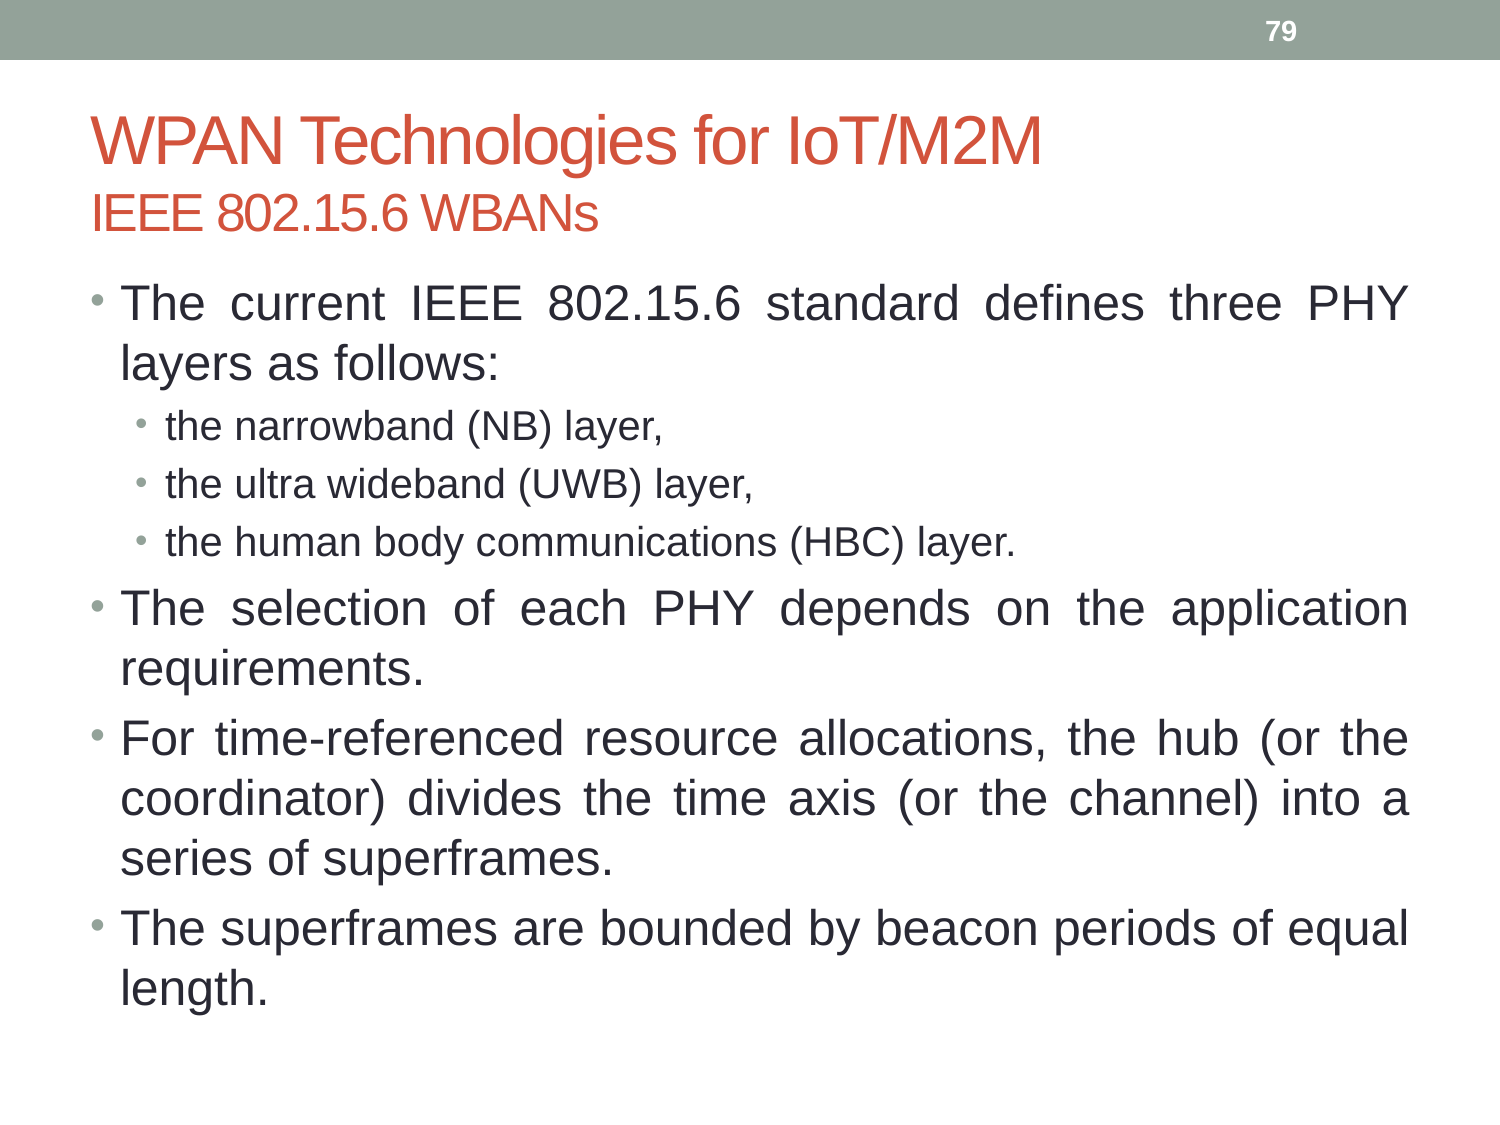

79
# WPAN Technologies for IoT/M2M IEEE 802.15.6 WBANs
The current IEEE 802.15.6 standard defines three PHY layers as follows:
the narrowband (NB) layer,
the ultra wideband (UWB) layer,
the human body communications (HBC) layer.
The selection of each PHY depends on the application requirements.
For time-referenced resource allocations, the hub (or the coordinator) divides the time axis (or the channel) into a series of superframes.
The superframes are bounded by beacon periods of equal length.